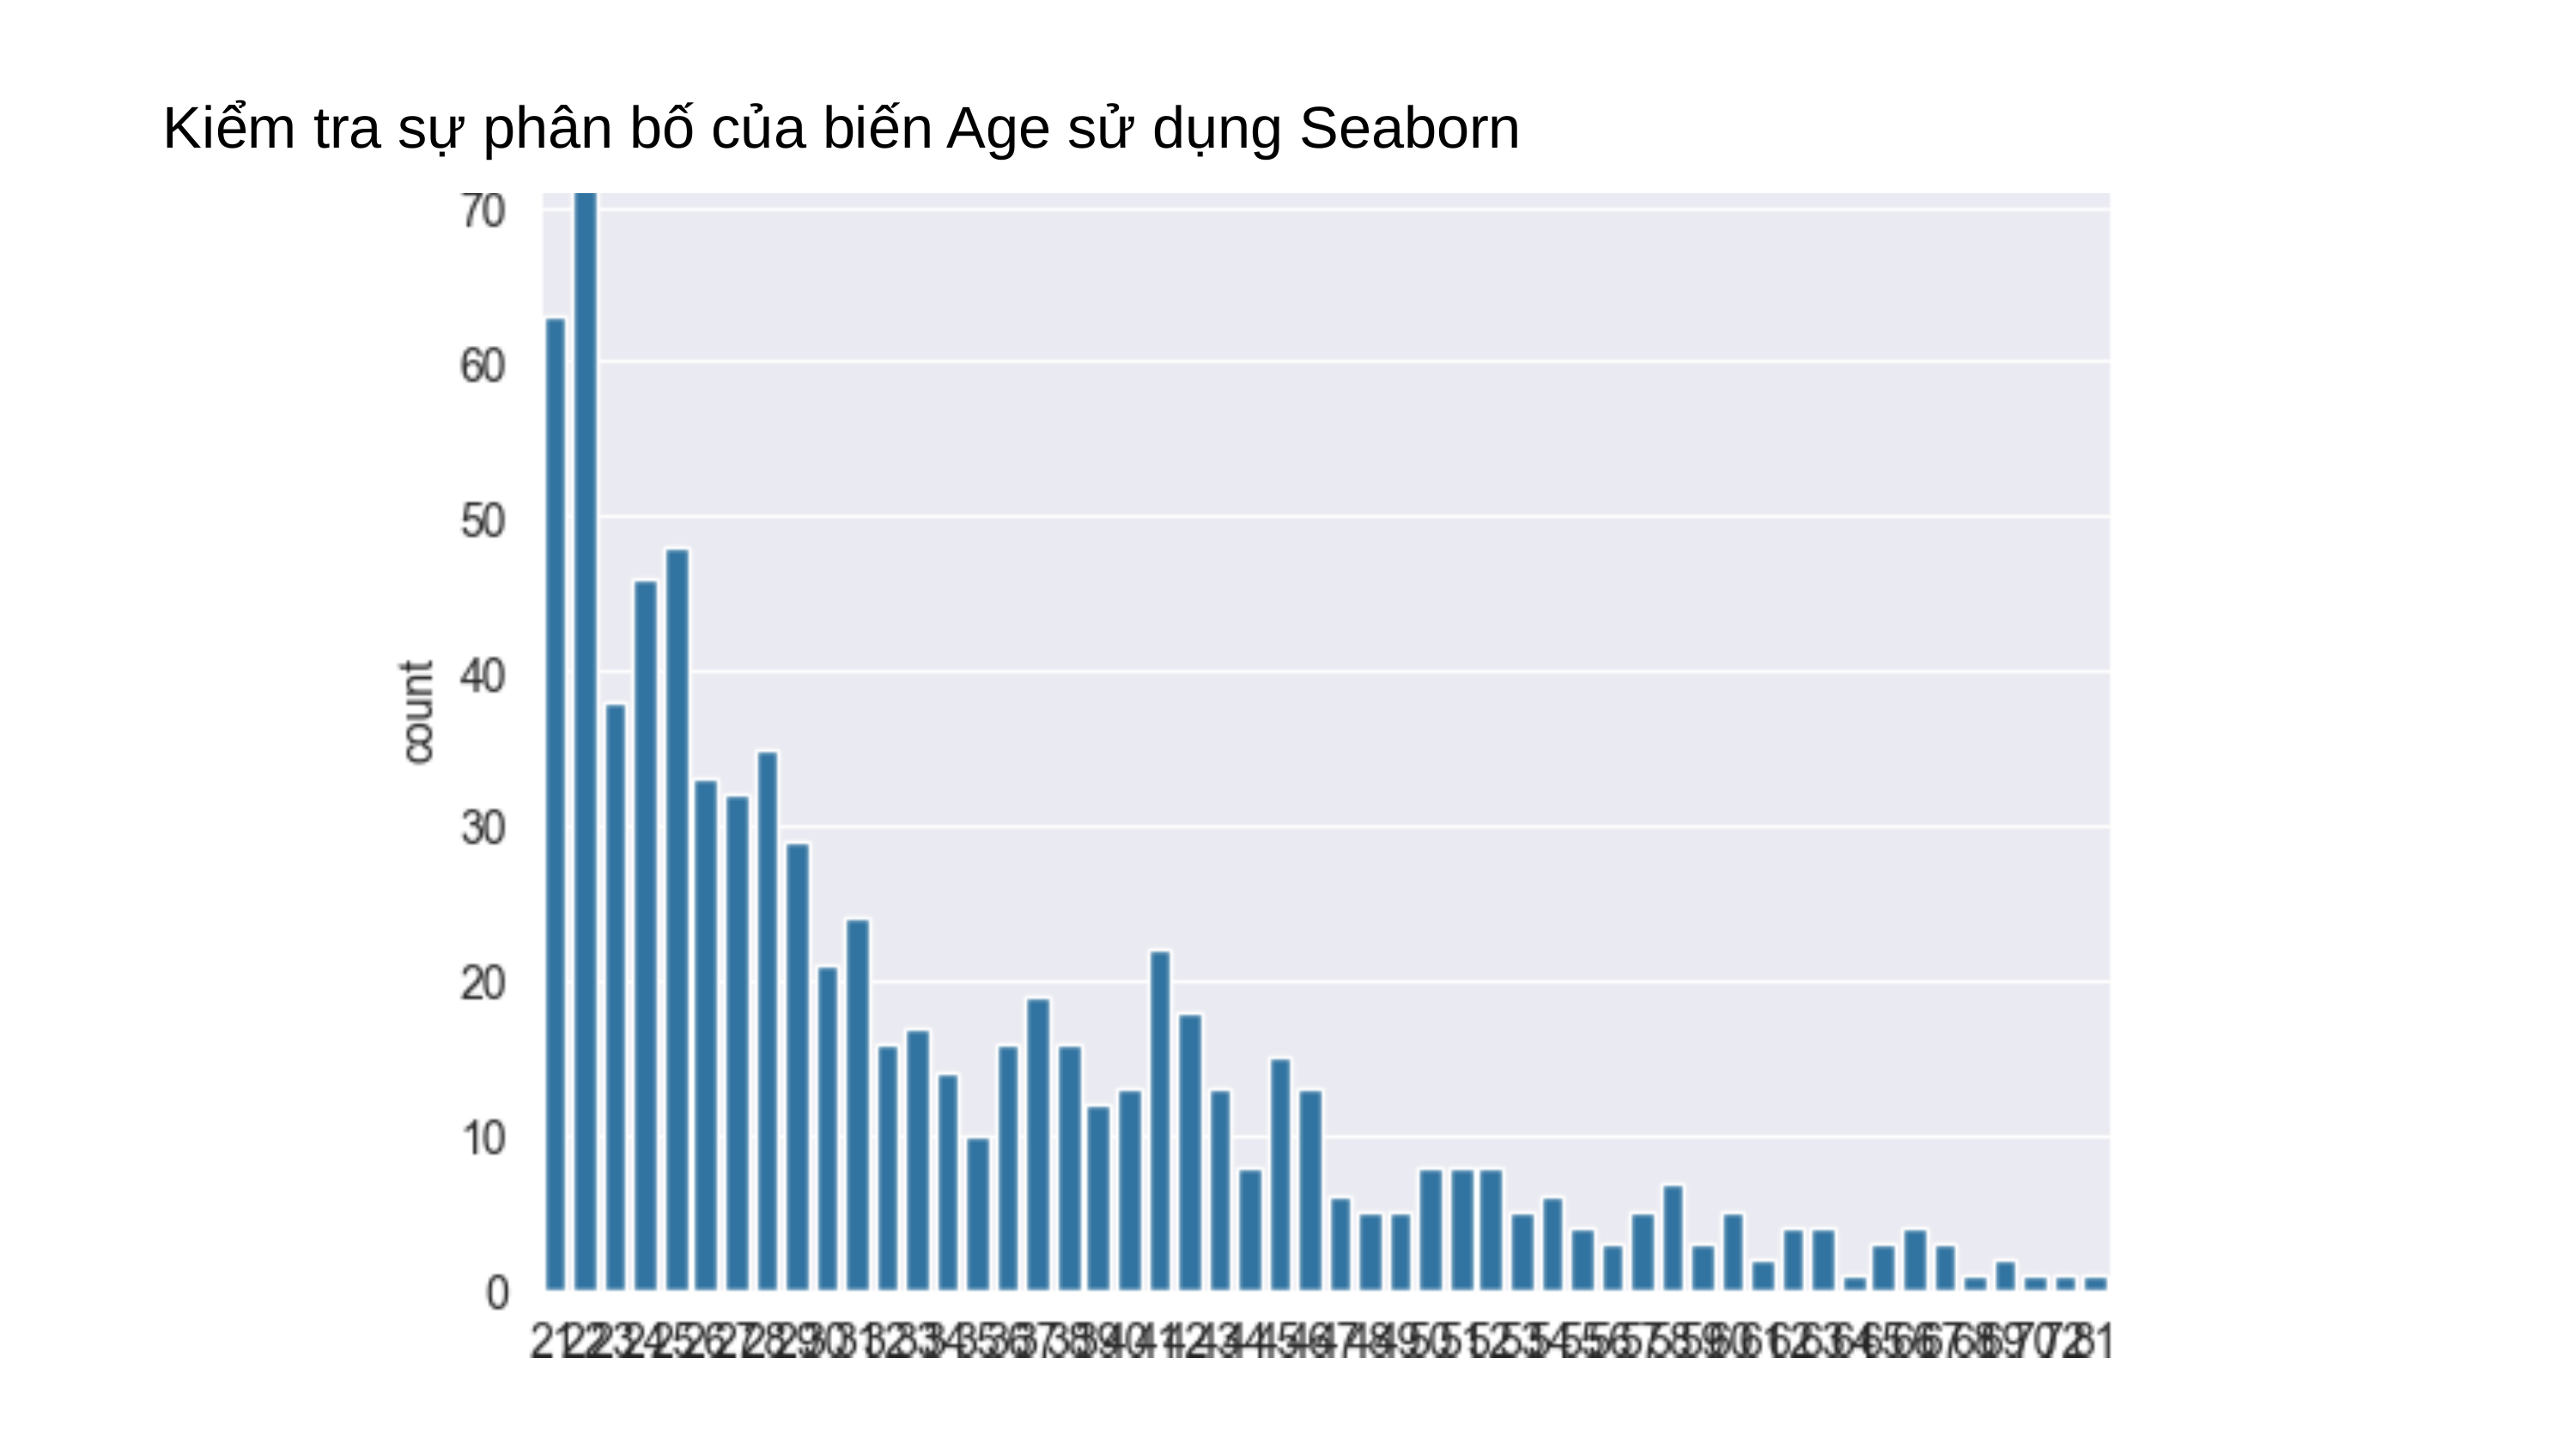

Kiểm tra sự phân bố của biến Age sử dụng Seaborn